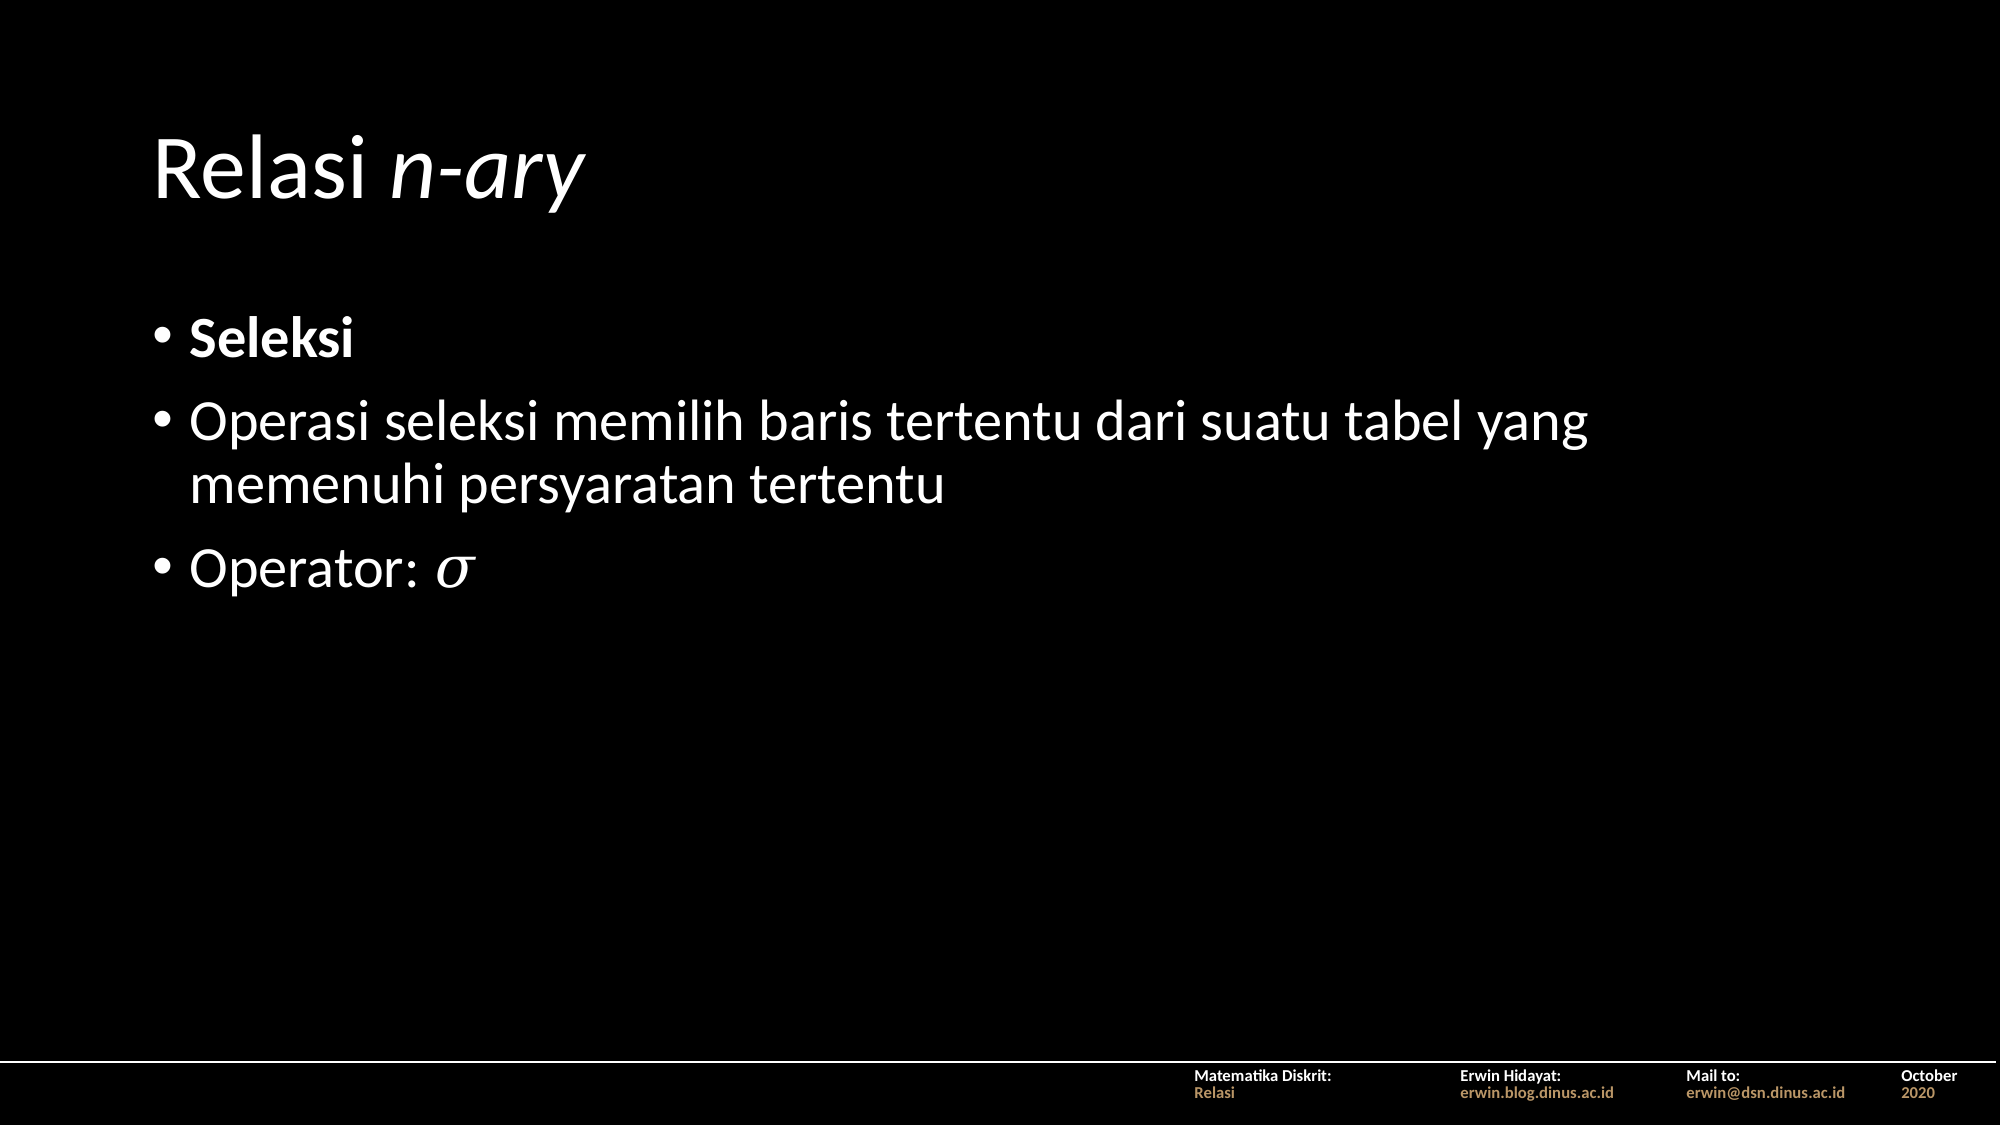

# Relasi n-ary
Seleksi
Operasi seleksi memilih baris tertentu dari suatu tabel yang memenuhi persyaratan tertentu
Operator: 𝜎